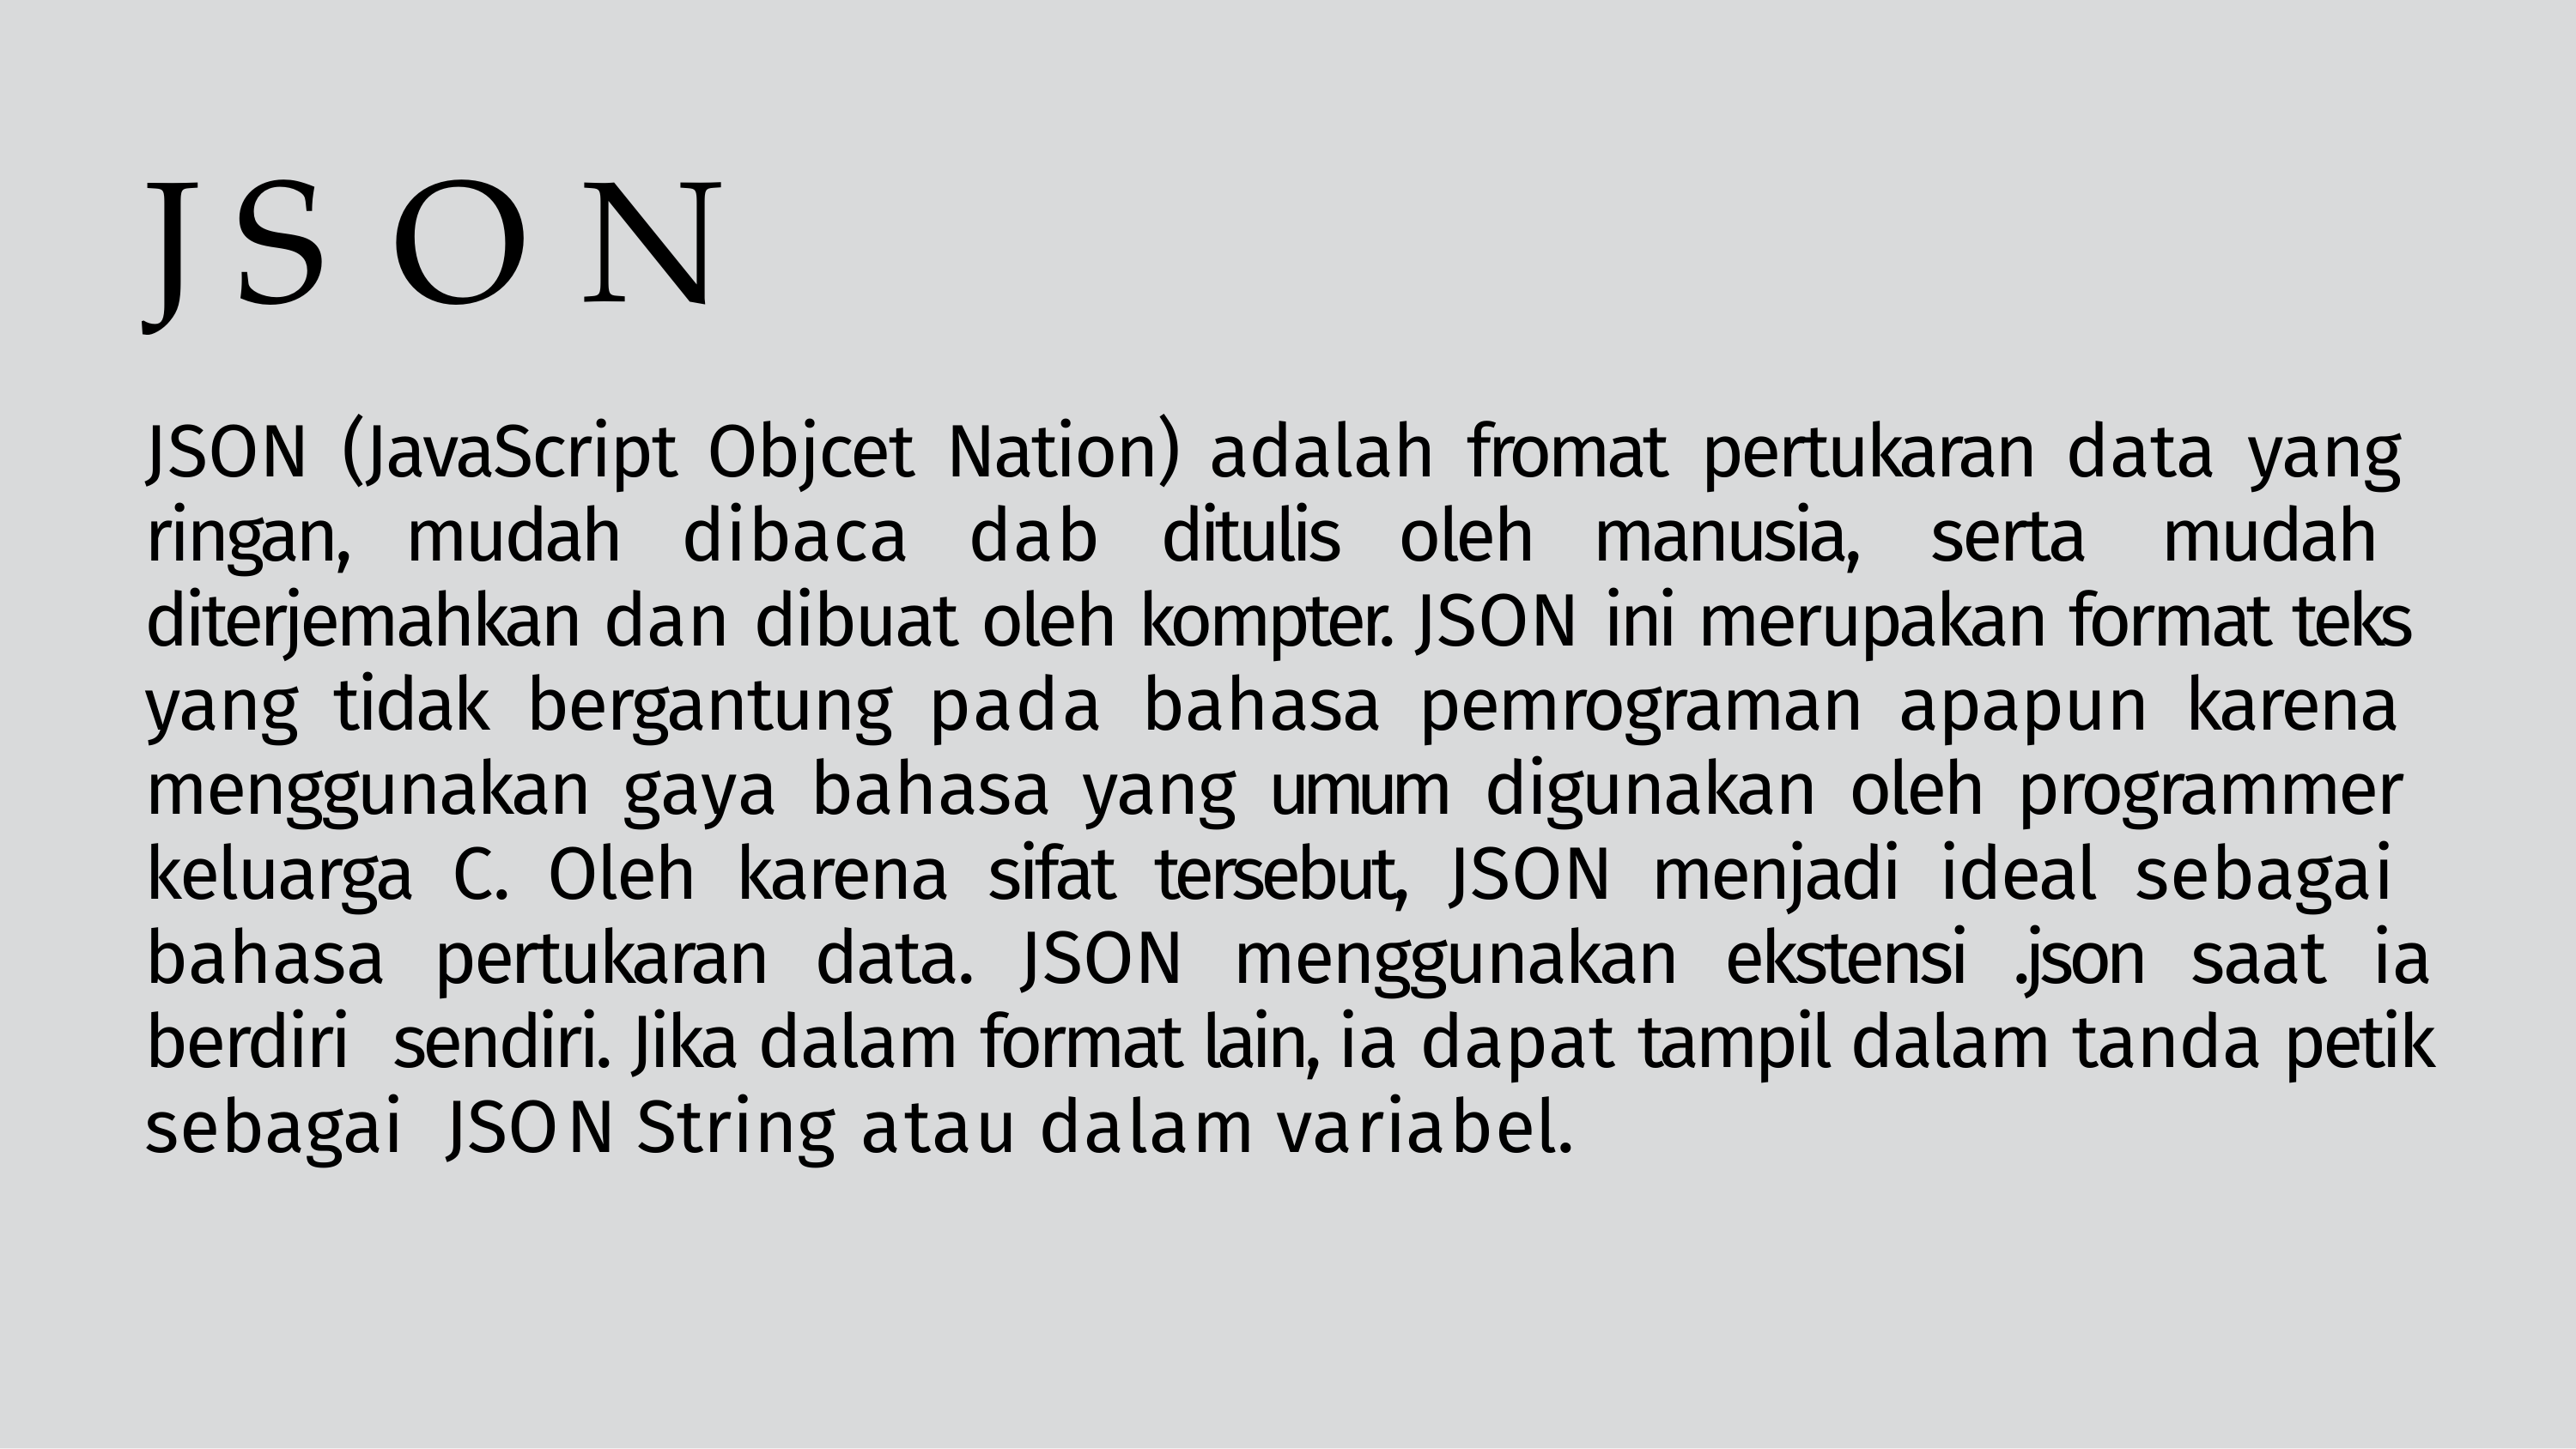

# JSON
JSON (JavaScript Objcet Nation) adalah fromat pertukaran data yang  ringan, mudah dibaca dab ditulis oleh manusia, serta mudah  diterjemahkan dan dibuat oleh kompter. JSON ini merupakan format teks  yang tidak bergantung pada bahasa pemrograman apapun karena  menggunakan gaya bahasa yang umum digunakan oleh programmer  keluarga C. Oleh karena sifat tersebut, JSON menjadi ideal sebagai  bahasa pertukaran data. JSON menggunakan ekstensi .json saat ia berdiri  sendiri. Jika dalam format lain, ia dapat tampil dalam tanda petik sebagai  JSON String atau dalam variabel.